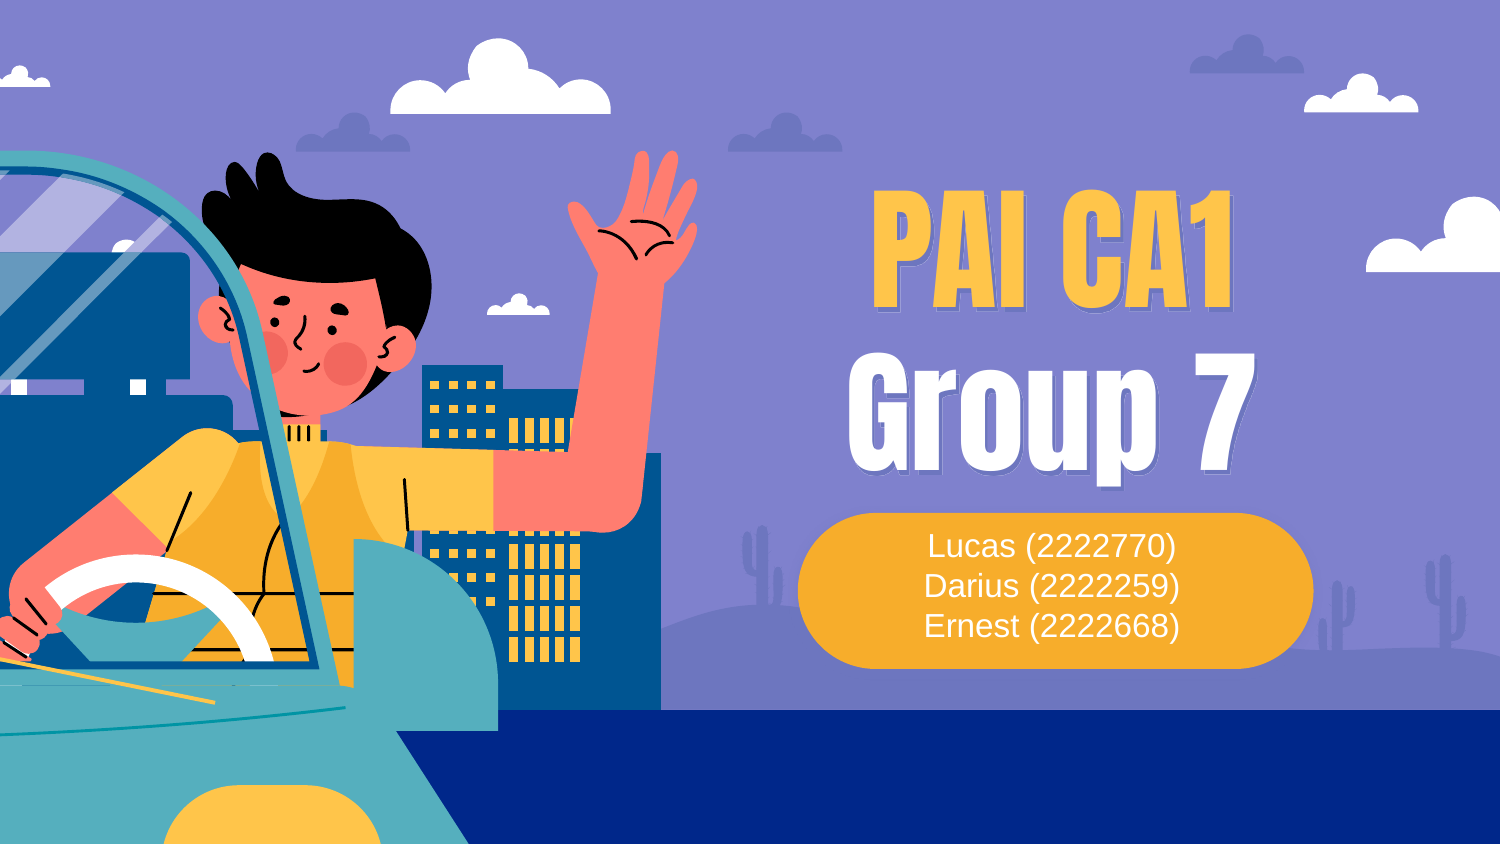

# PAI CA1 Group 7

Lucas (2222770)
Darius (2222259)
Ernest (2222668)